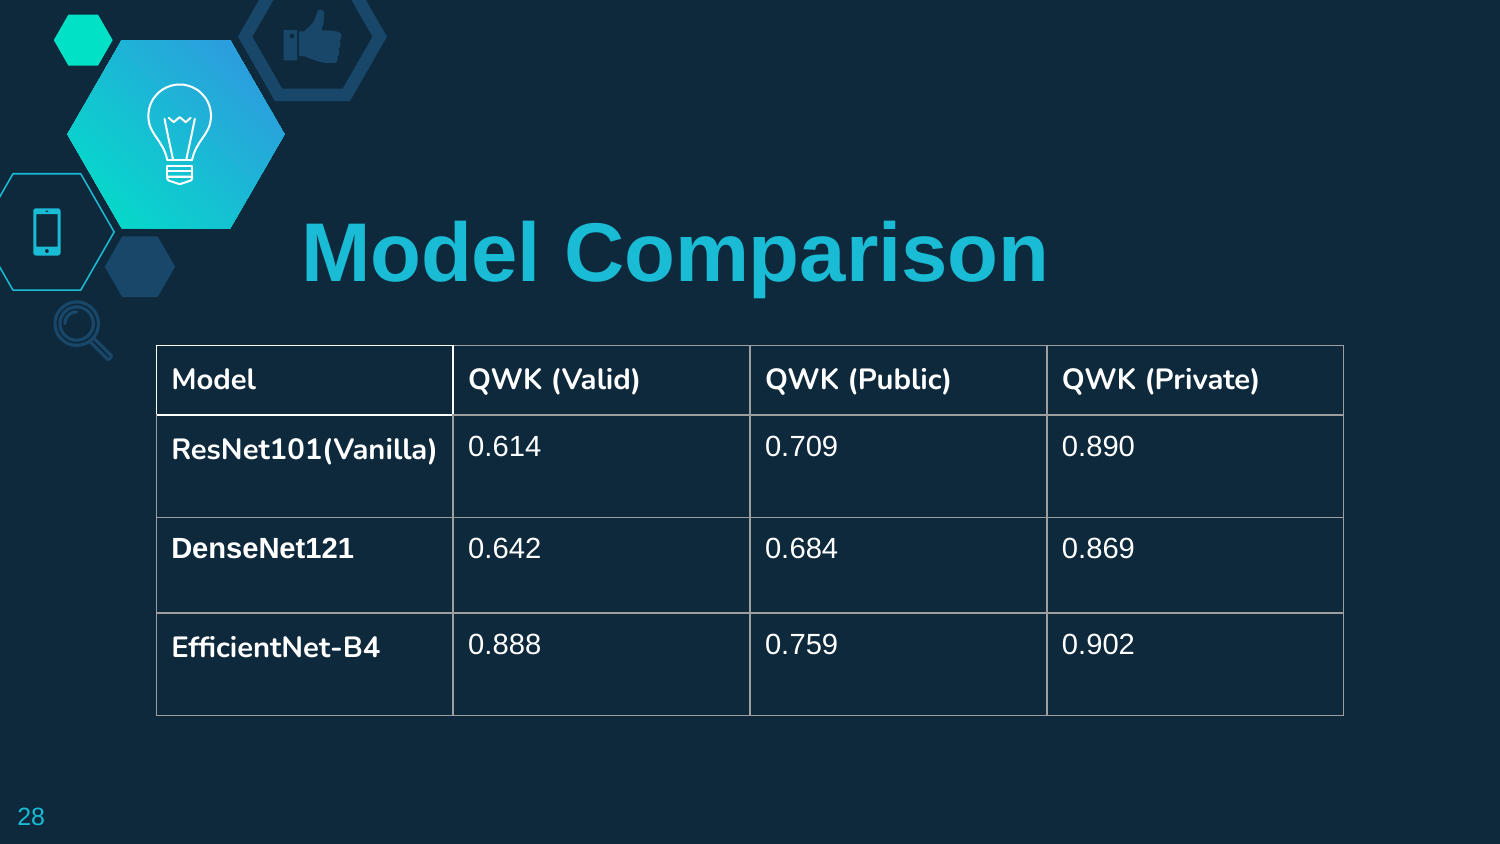

# Model Comparison
| Model | QWK (Valid) | QWK (Public) | QWK (Private) |
| --- | --- | --- | --- |
| ResNet101(Vanilla) | 0.614 | 0.709 | 0.890 |
| DenseNet121 | 0.642 | 0.684 | 0.869 |
| EfficientNet-B4 | 0.888 | 0.759 | 0.902 |
28